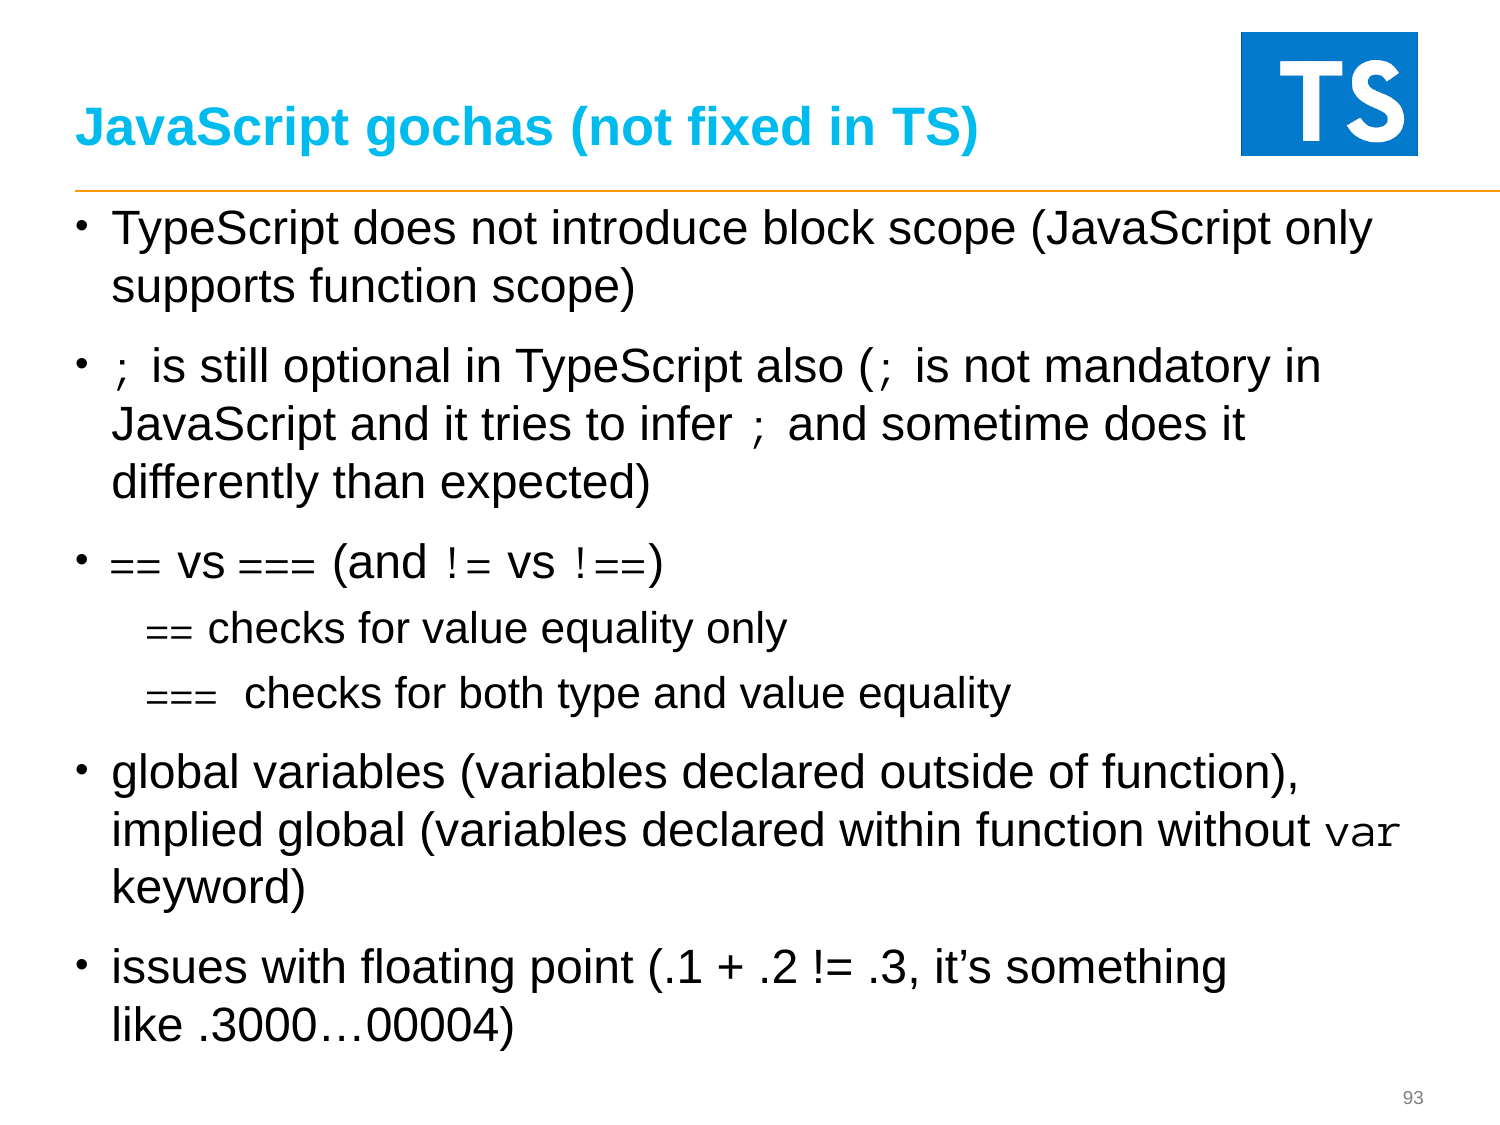

# JavaScript gochas (not fixed in TS)
TypeScript does not introduce block scope (JavaScript only supports function scope)
; is still optional in TypeScript also (; is not mandatory in JavaScript and it tries to infer ; and sometime does it differently than expected)
== vs === (and != vs !==)
== checks for value equality only
=== checks for both type and value equality
global variables (variables declared outside of function), implied global (variables declared within function without var keyword)
issues with floating point (.1 + .2 != .3, it’s something like .3000…00004)